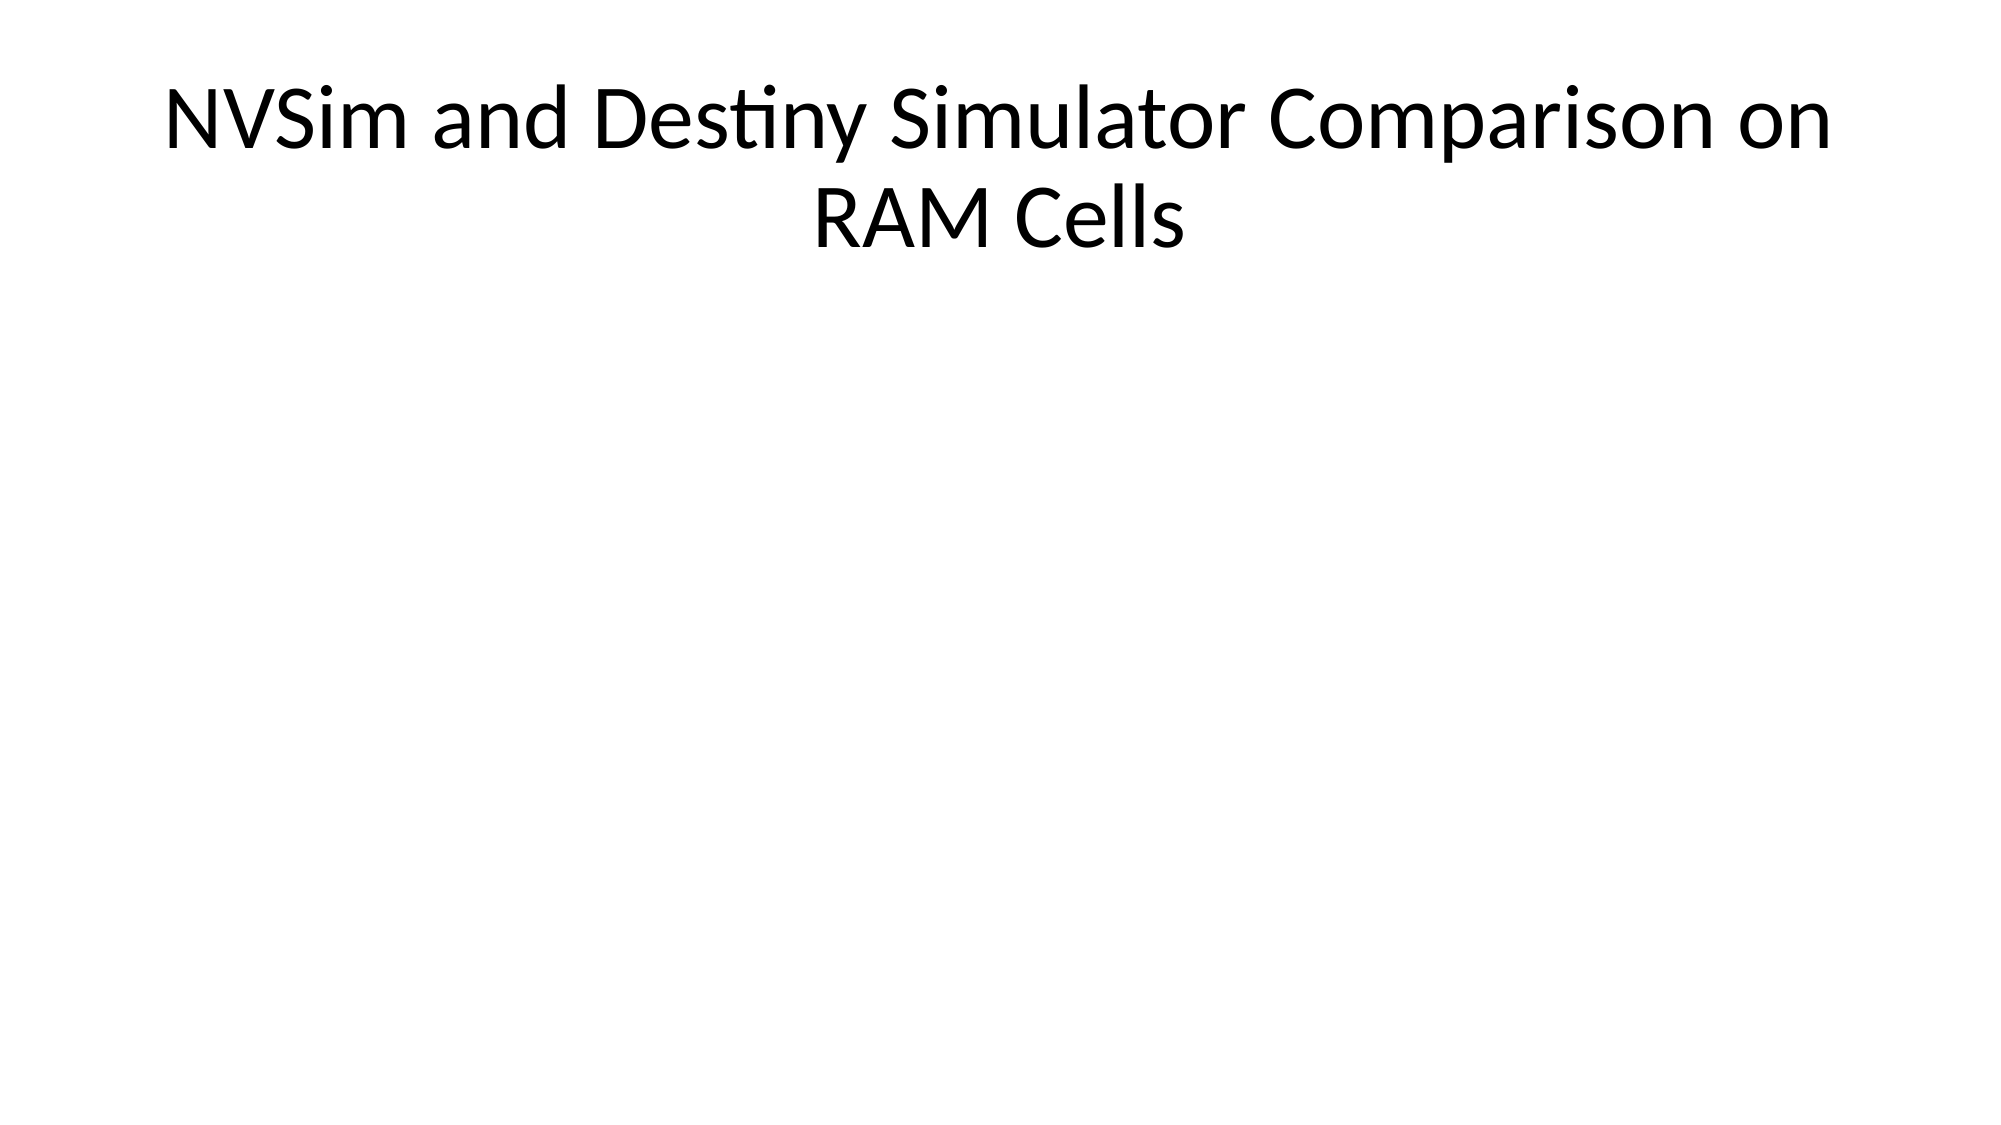

# NVSim and Destiny Simulator Comparison on RAM Cells